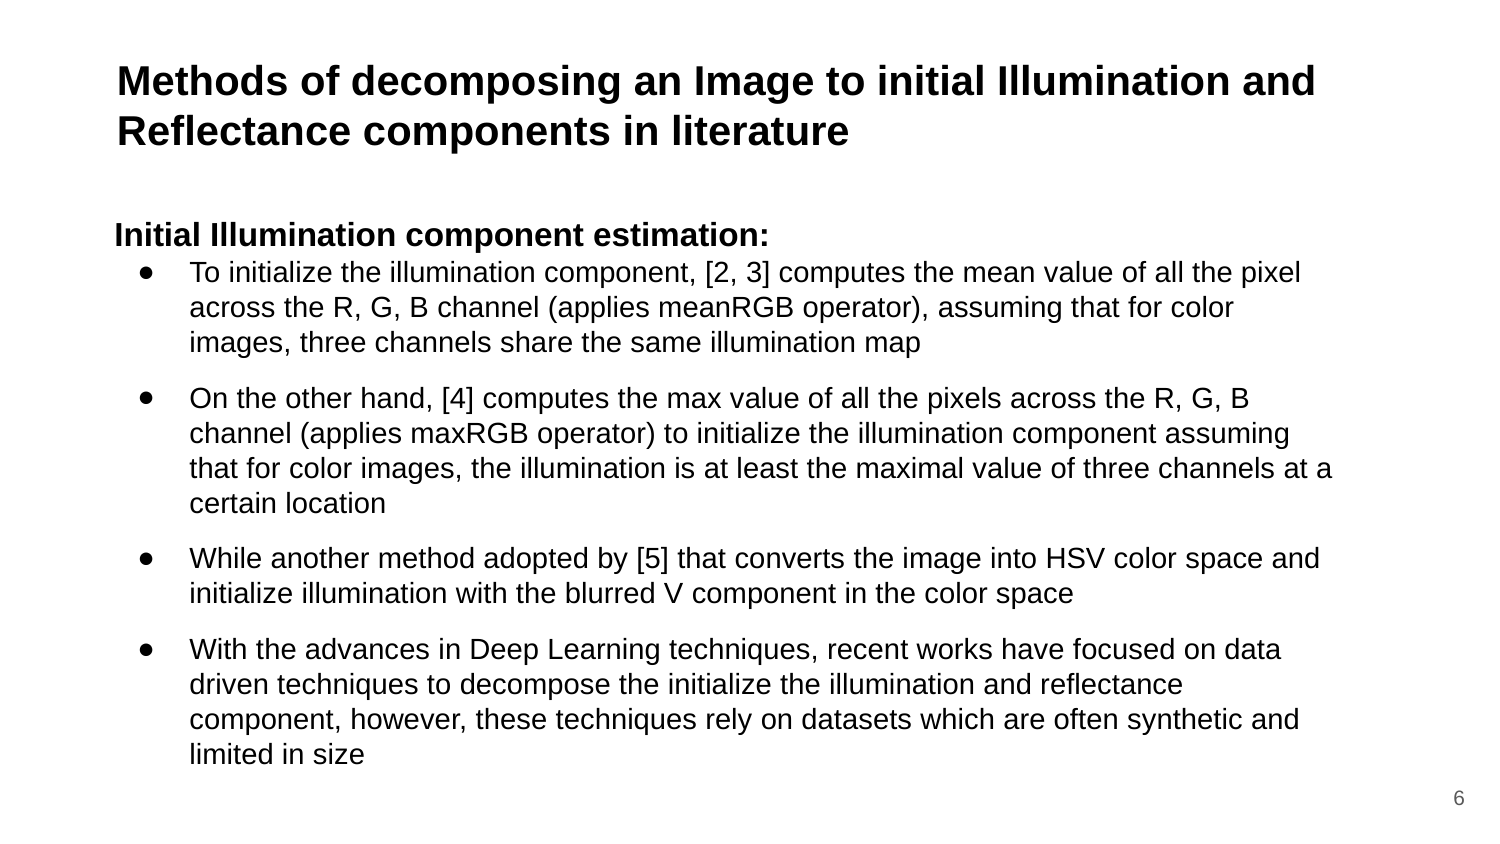

# Methods of decomposing an Image to initial Illumination and Reflectance components in literature
Initial Illumination component estimation:
To initialize the illumination component, [2, 3] computes the mean value of all the pixel across the R, G, B channel (applies meanRGB operator), assuming that for color images, three channels share the same illumination map
On the other hand, [4] computes the max value of all the pixels across the R, G, B channel (applies maxRGB operator) to initialize the illumination component assuming that for color images, the illumination is at least the maximal value of three channels at a certain location
While another method adopted by [5] that converts the image into HSV color space and initialize illumination with the blurred V component in the color space
With the advances in Deep Learning techniques, recent works have focused on data driven techniques to decompose the initialize the illumination and reflectance component, however, these techniques rely on datasets which are often synthetic and limited in size
6